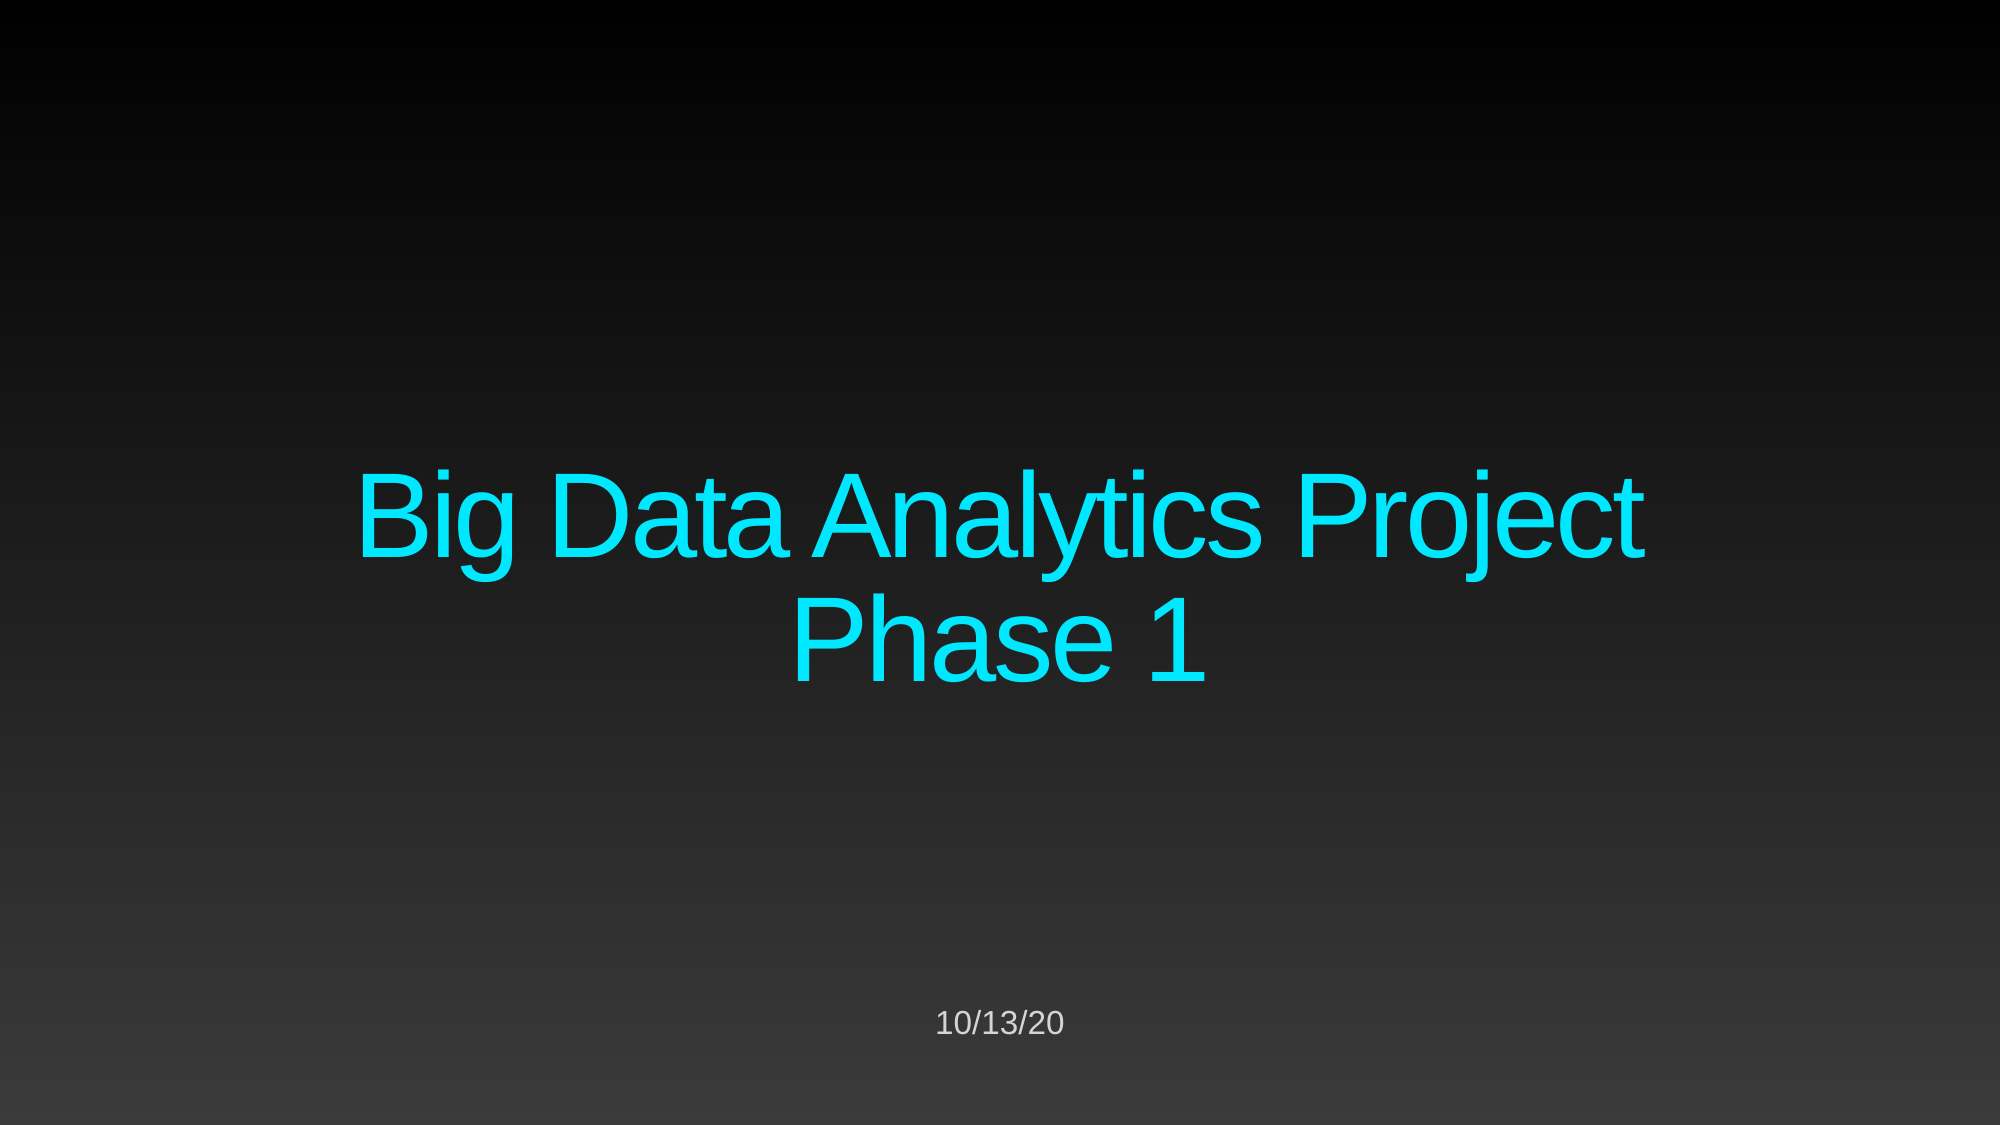

# Big Data Analytics Project
Phase 1
10/13/20